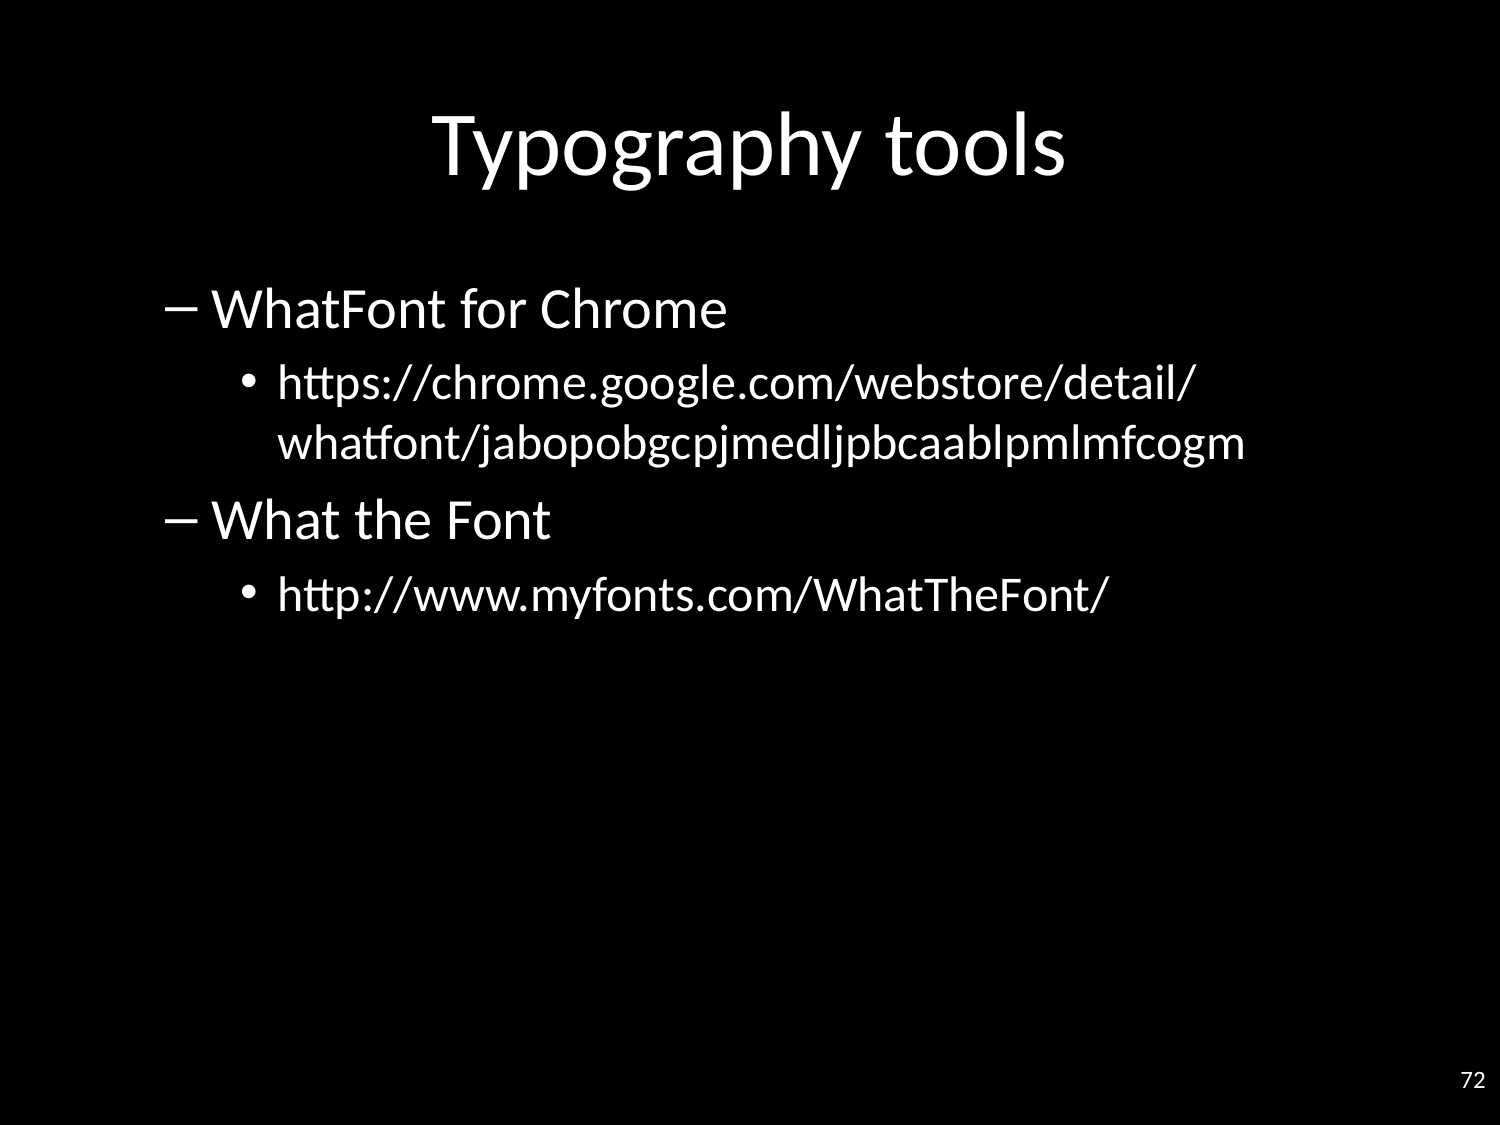

# Typography tools
WhatFont for Chrome
https://chrome.google.com/webstore/detail/whatfont/jabopobgcpjmedljpbcaablpmlmfcogm
What the Font
http://www.myfonts.com/WhatTheFont/

72